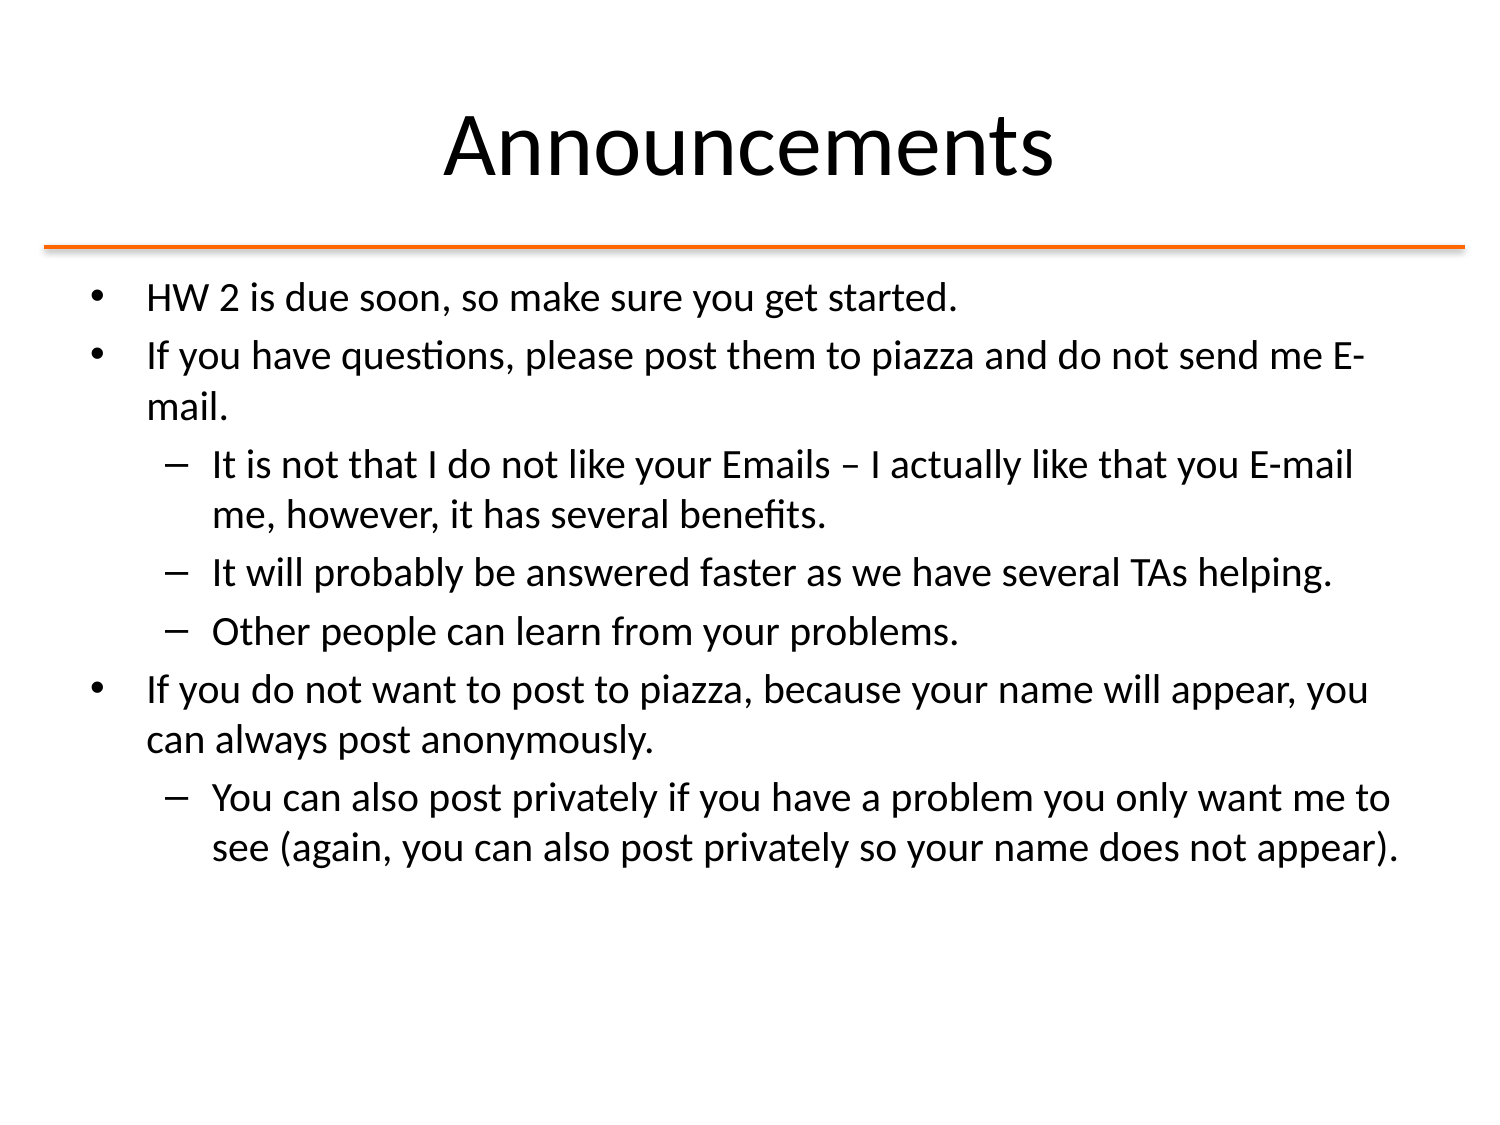

# Announcements
HW 2 is due soon, so make sure you get started.
If you have questions, please post them to piazza and do not send me E-mail.
It is not that I do not like your Emails – I actually like that you E-mail me, however, it has several benefits.
It will probably be answered faster as we have several TAs helping.
Other people can learn from your problems.
If you do not want to post to piazza, because your name will appear, you can always post anonymously.
You can also post privately if you have a problem you only want me to see (again, you can also post privately so your name does not appear).